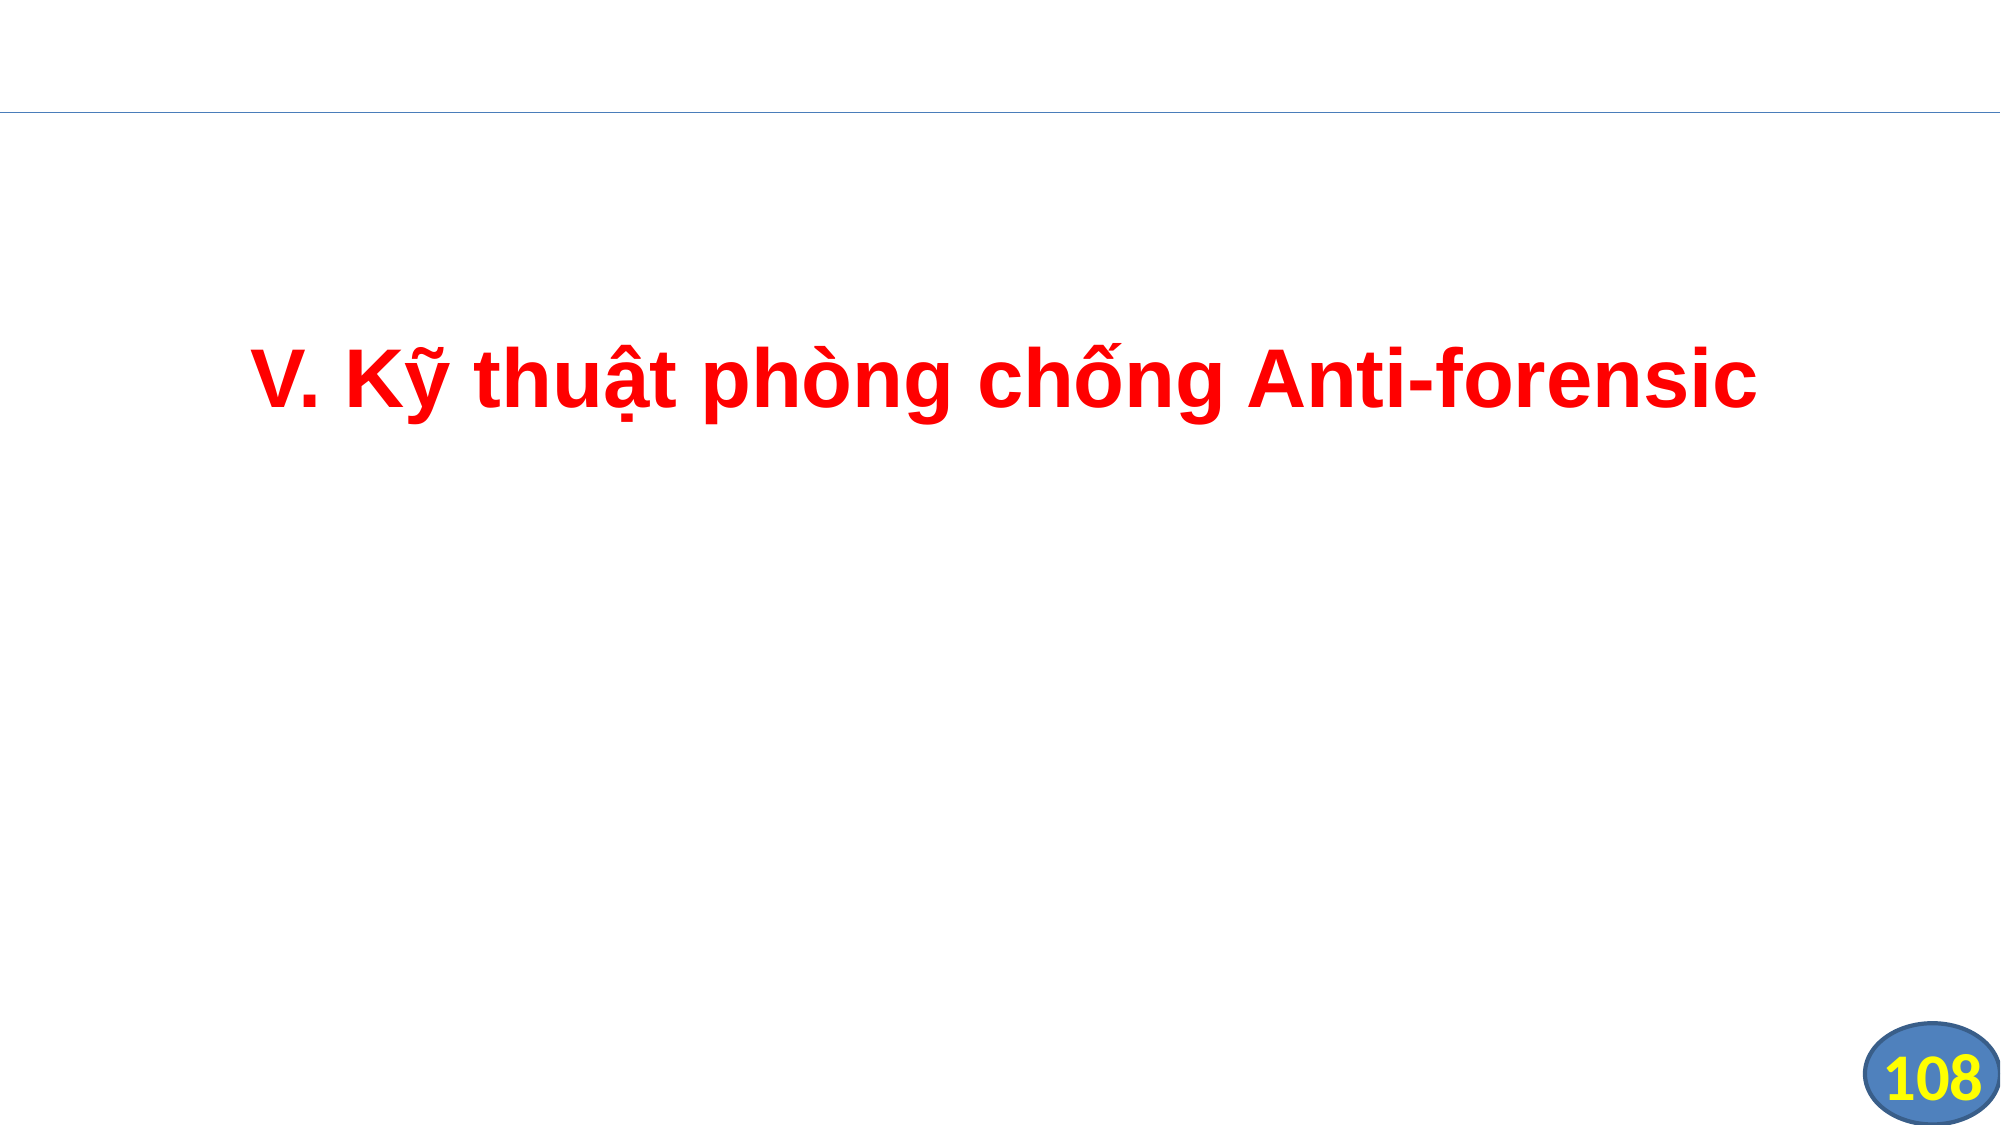

V. Kỹ thuật phòng chống Anti-forensic
108